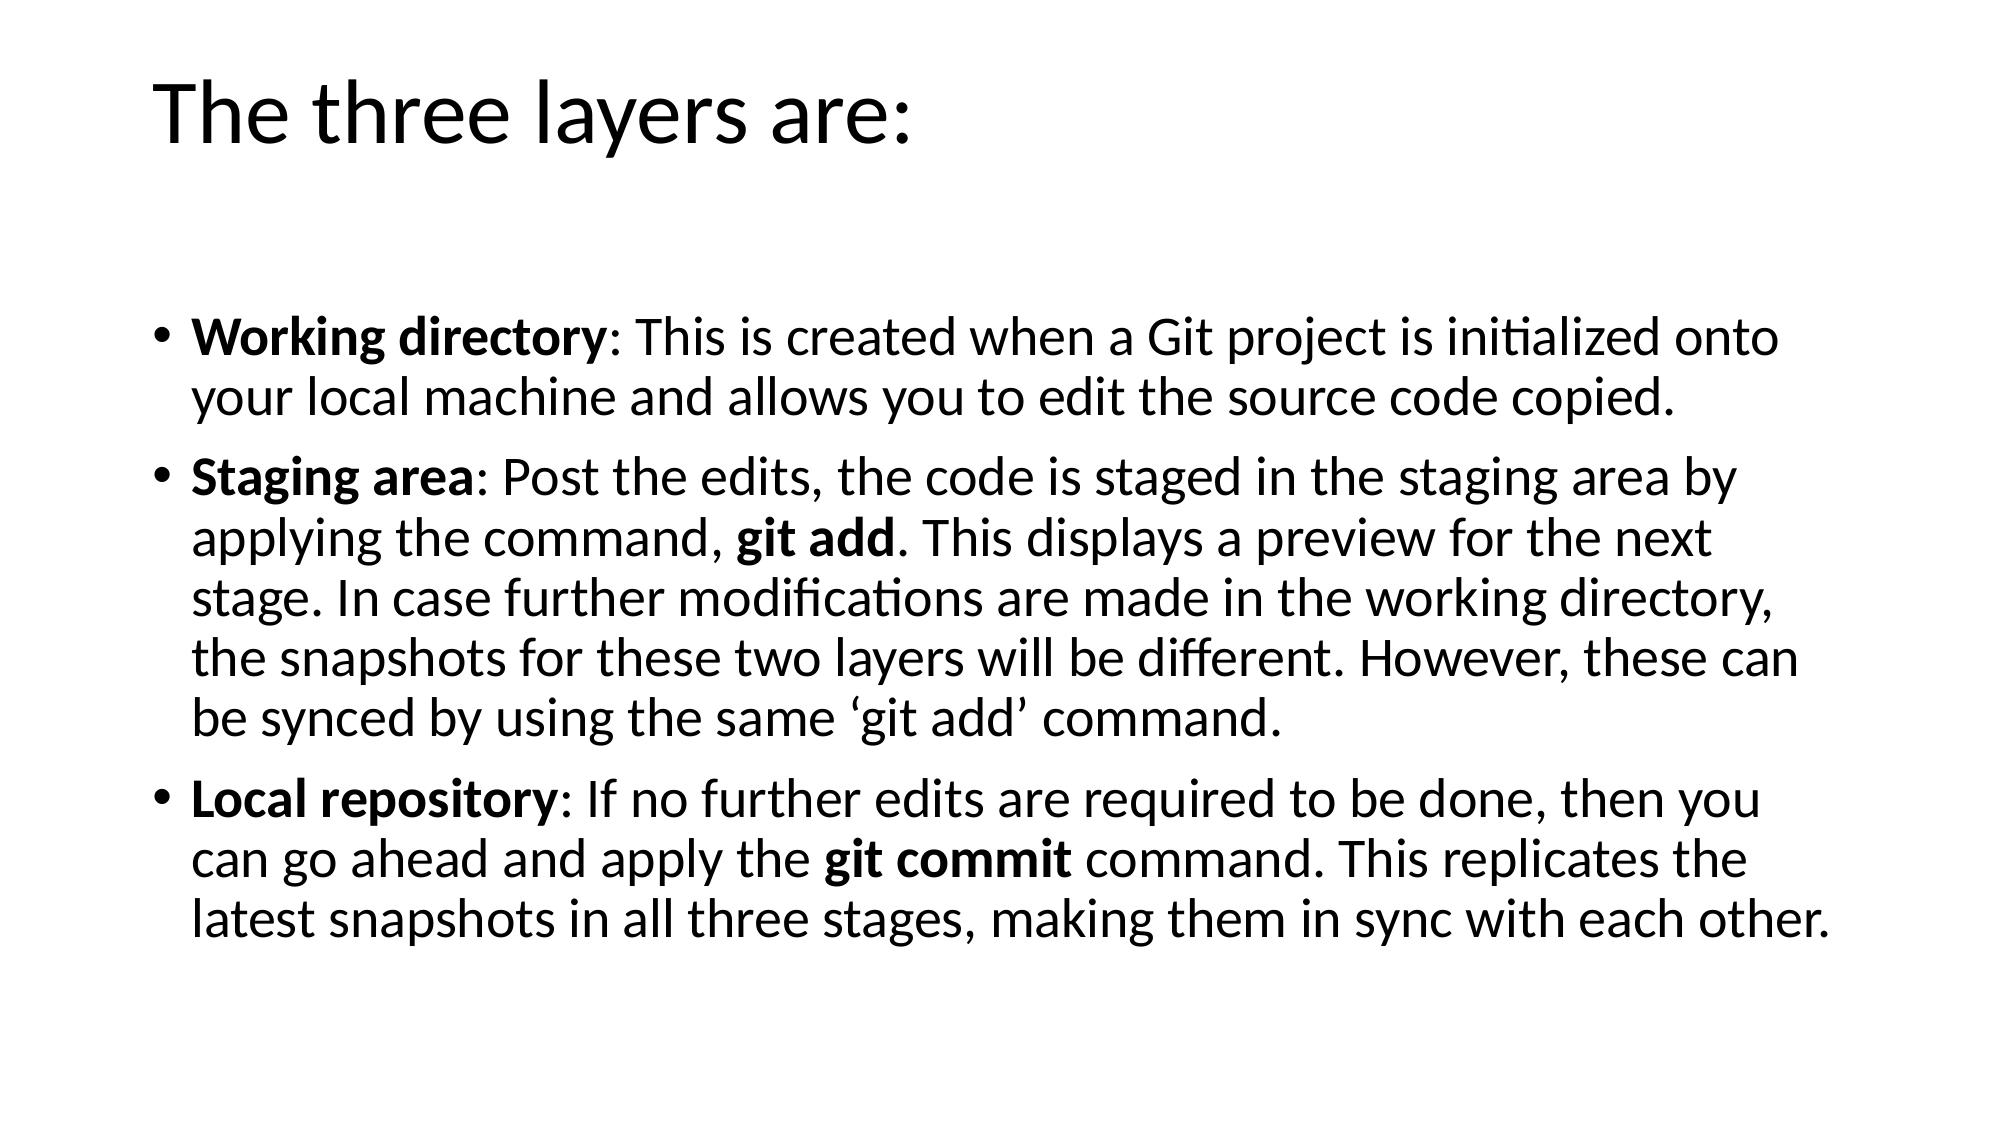

# The three layers are:
Working directory: This is created when a Git project is initialized onto your local machine and allows you to edit the source code copied.
Staging area: Post the edits, the code is staged in the staging area by applying the command, git add. This displays a preview for the next stage. In case further modifications are made in the working directory, the snapshots for these two layers will be different. However, these can be synced by using the same ‘git add’ command.
Local repository: If no further edits are required to be done, then you can go ahead and apply the git commit command. This replicates the latest snapshots in all three stages, making them in sync with each other.